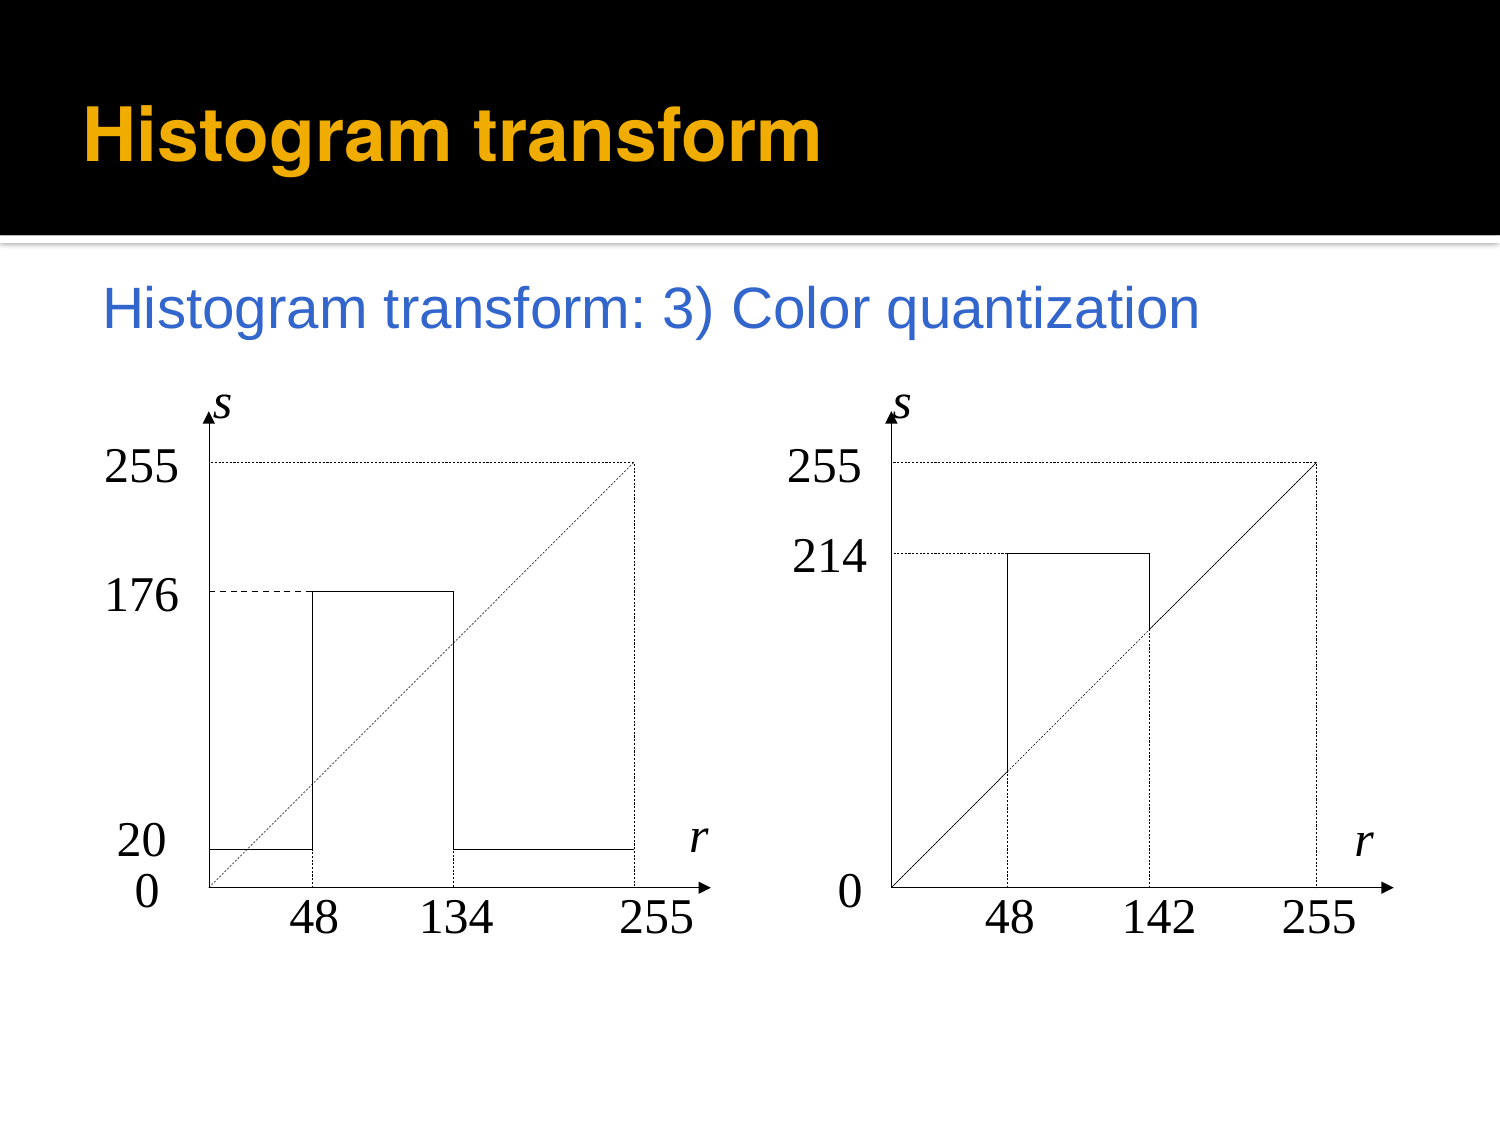

# Histogram transform
Histogram transform: 3) Color quantization
s
s

255
255

214

176

r
r
20

0
0
48
134
255
48
142
255